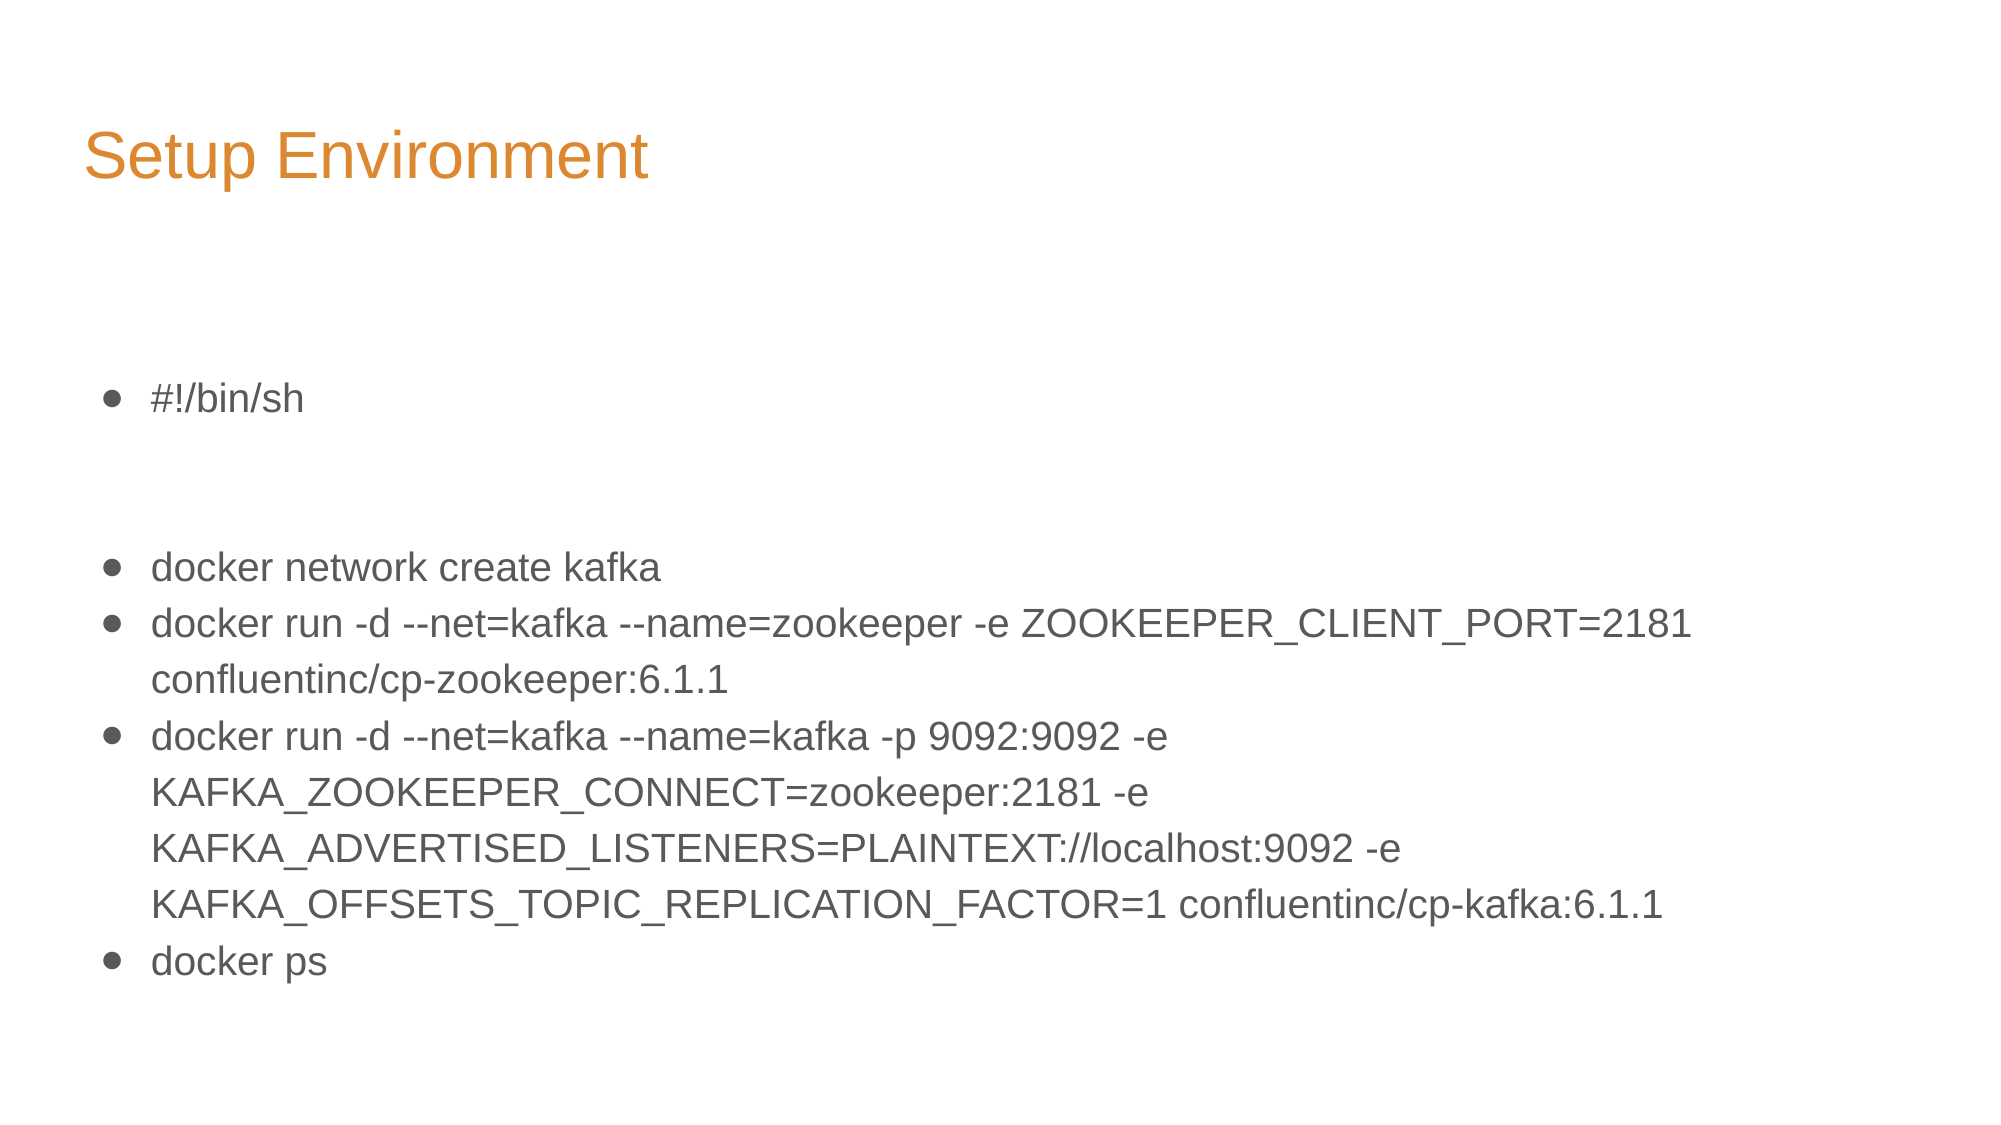

# Setup Environment

#!/bin/sh

docker network create kafka
docker run -d --net=kafka --name=zookeeper -e ZOOKEEPER_CLIENT_PORT=2181 confluentinc/cp-zookeeper:6.1.1
docker run -d --net=kafka --name=kafka -p 9092:9092 -e KAFKA_ZOOKEEPER_CONNECT=zookeeper:2181 -e KAFKA_ADVERTISED_LISTENERS=PLAINTEXT://localhost:9092 -e KAFKA_OFFSETS_TOPIC_REPLICATION_FACTOR=1 confluentinc/cp-kafka:6.1.1
docker ps